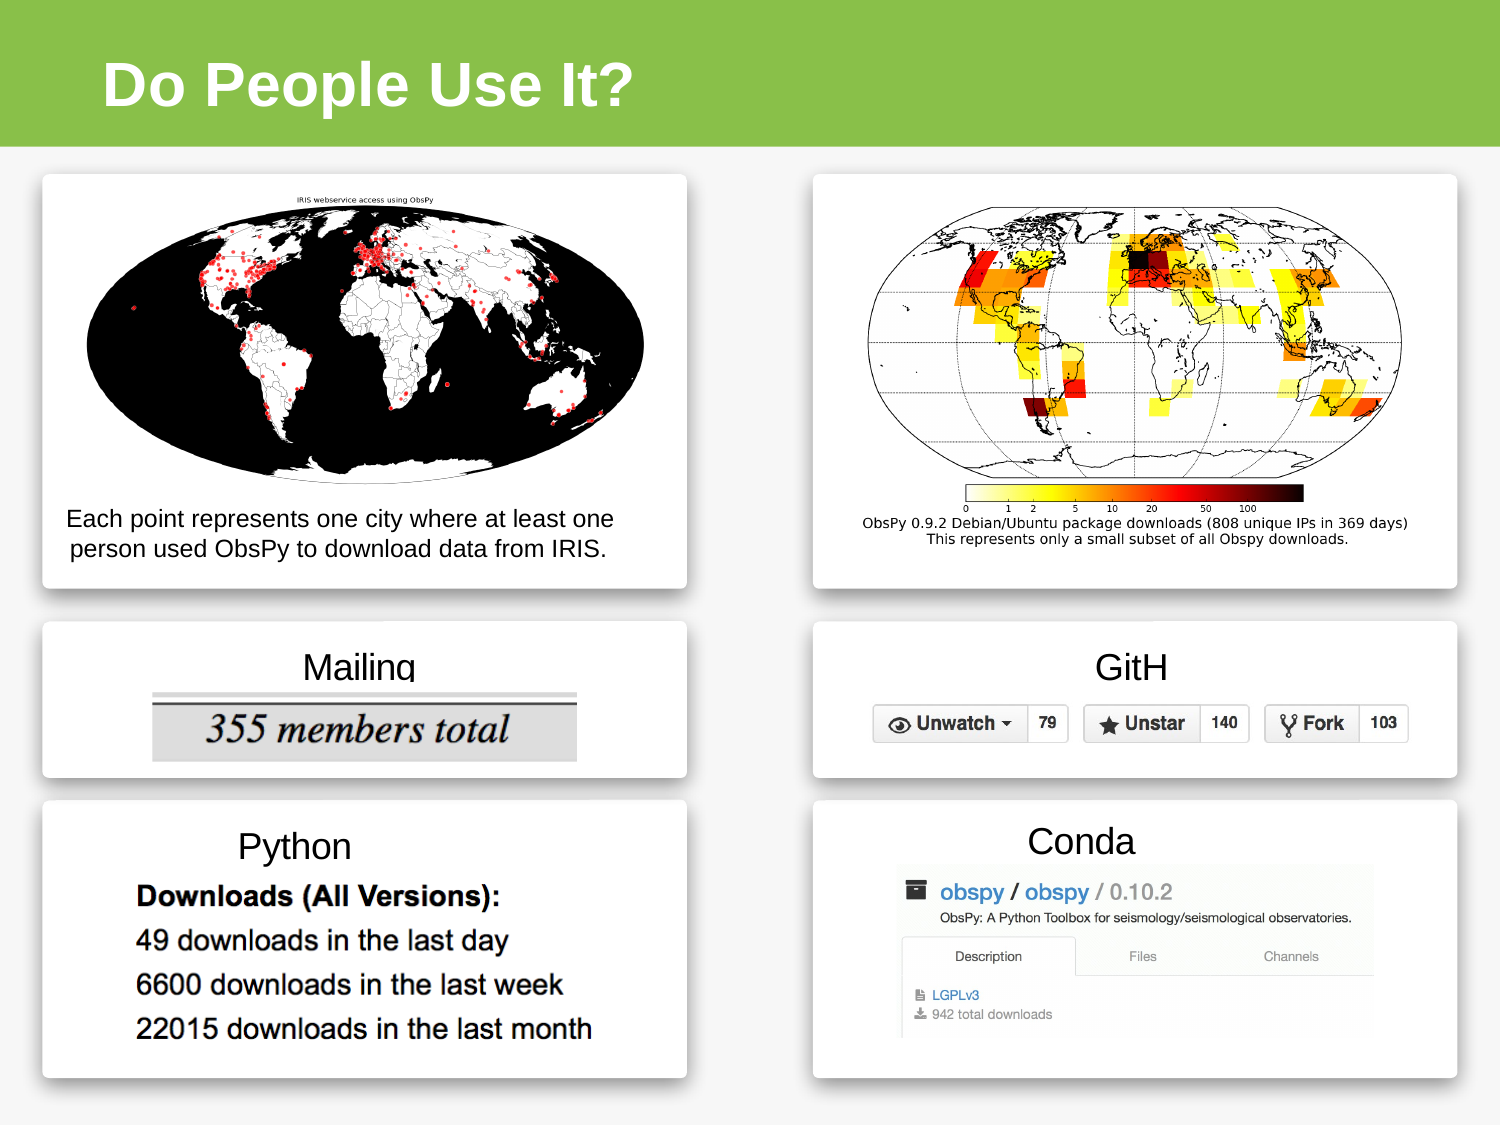

# Do People Use It?

Each point represents one city where at least one  person used ObsPy to download data from IRIS.

Mailing List
GitHub

Conda Installations
Python Package Index